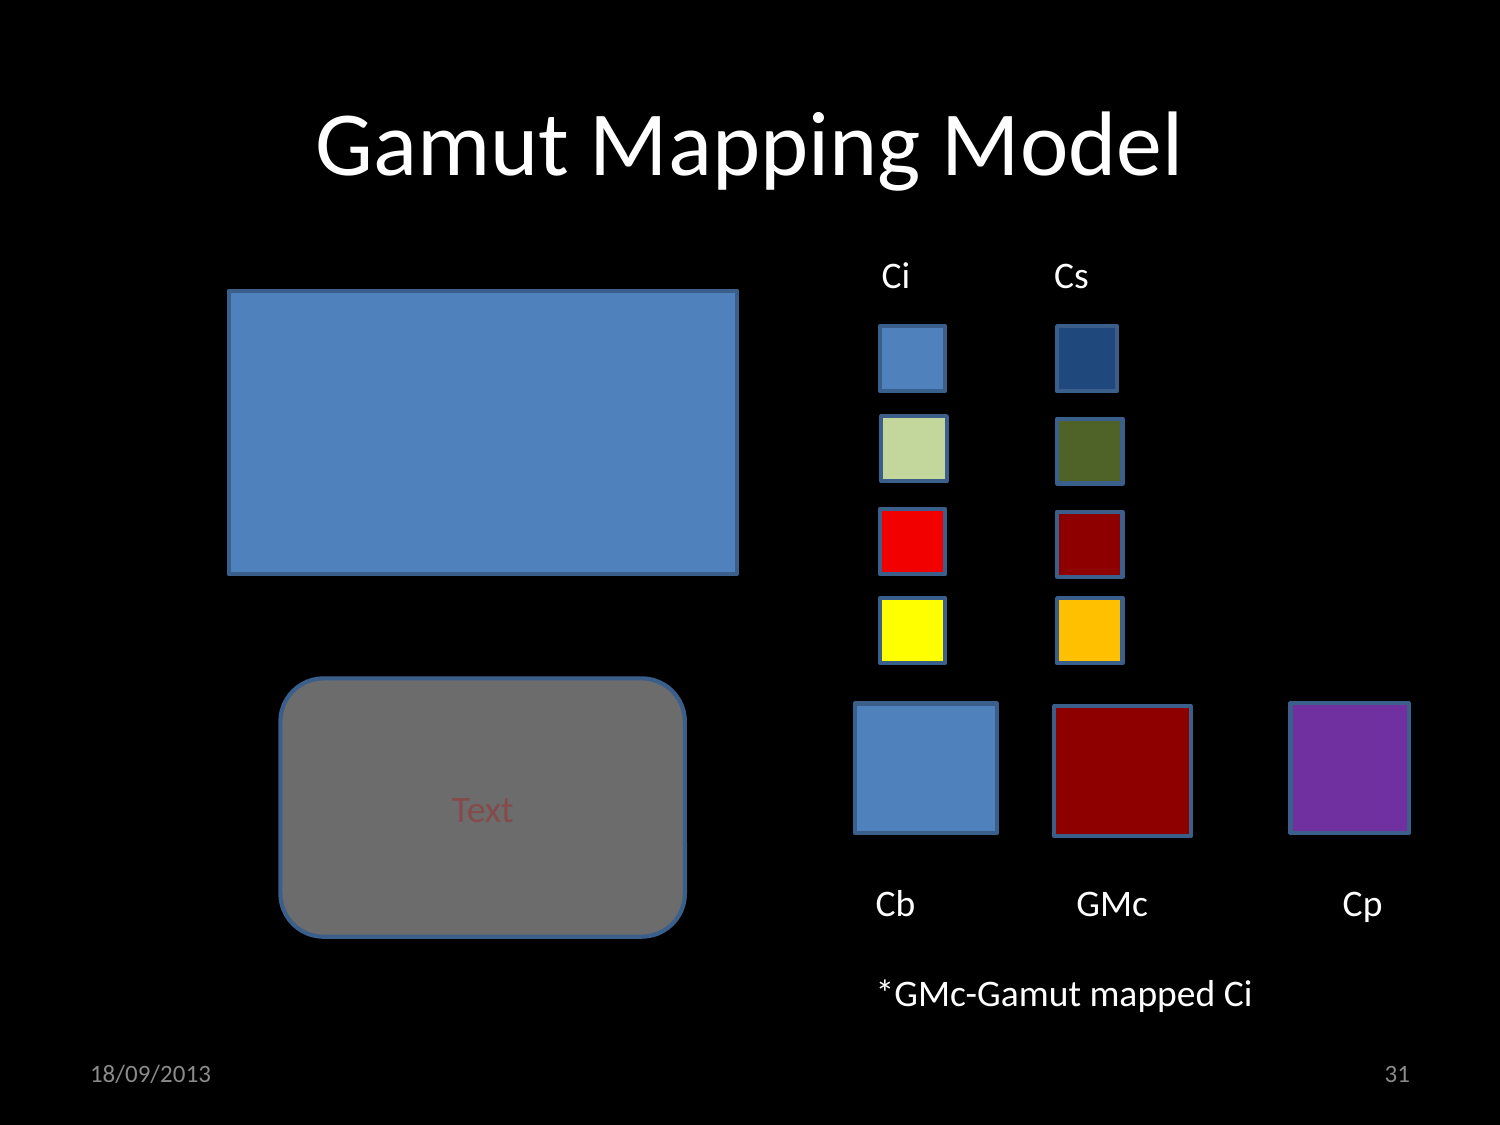

# Gamut Mapping Model
    Ci                 Cs

Text

Cb                   GMc                       Cp

*GMc-Gamut mapped Ci

18/09/2013
31